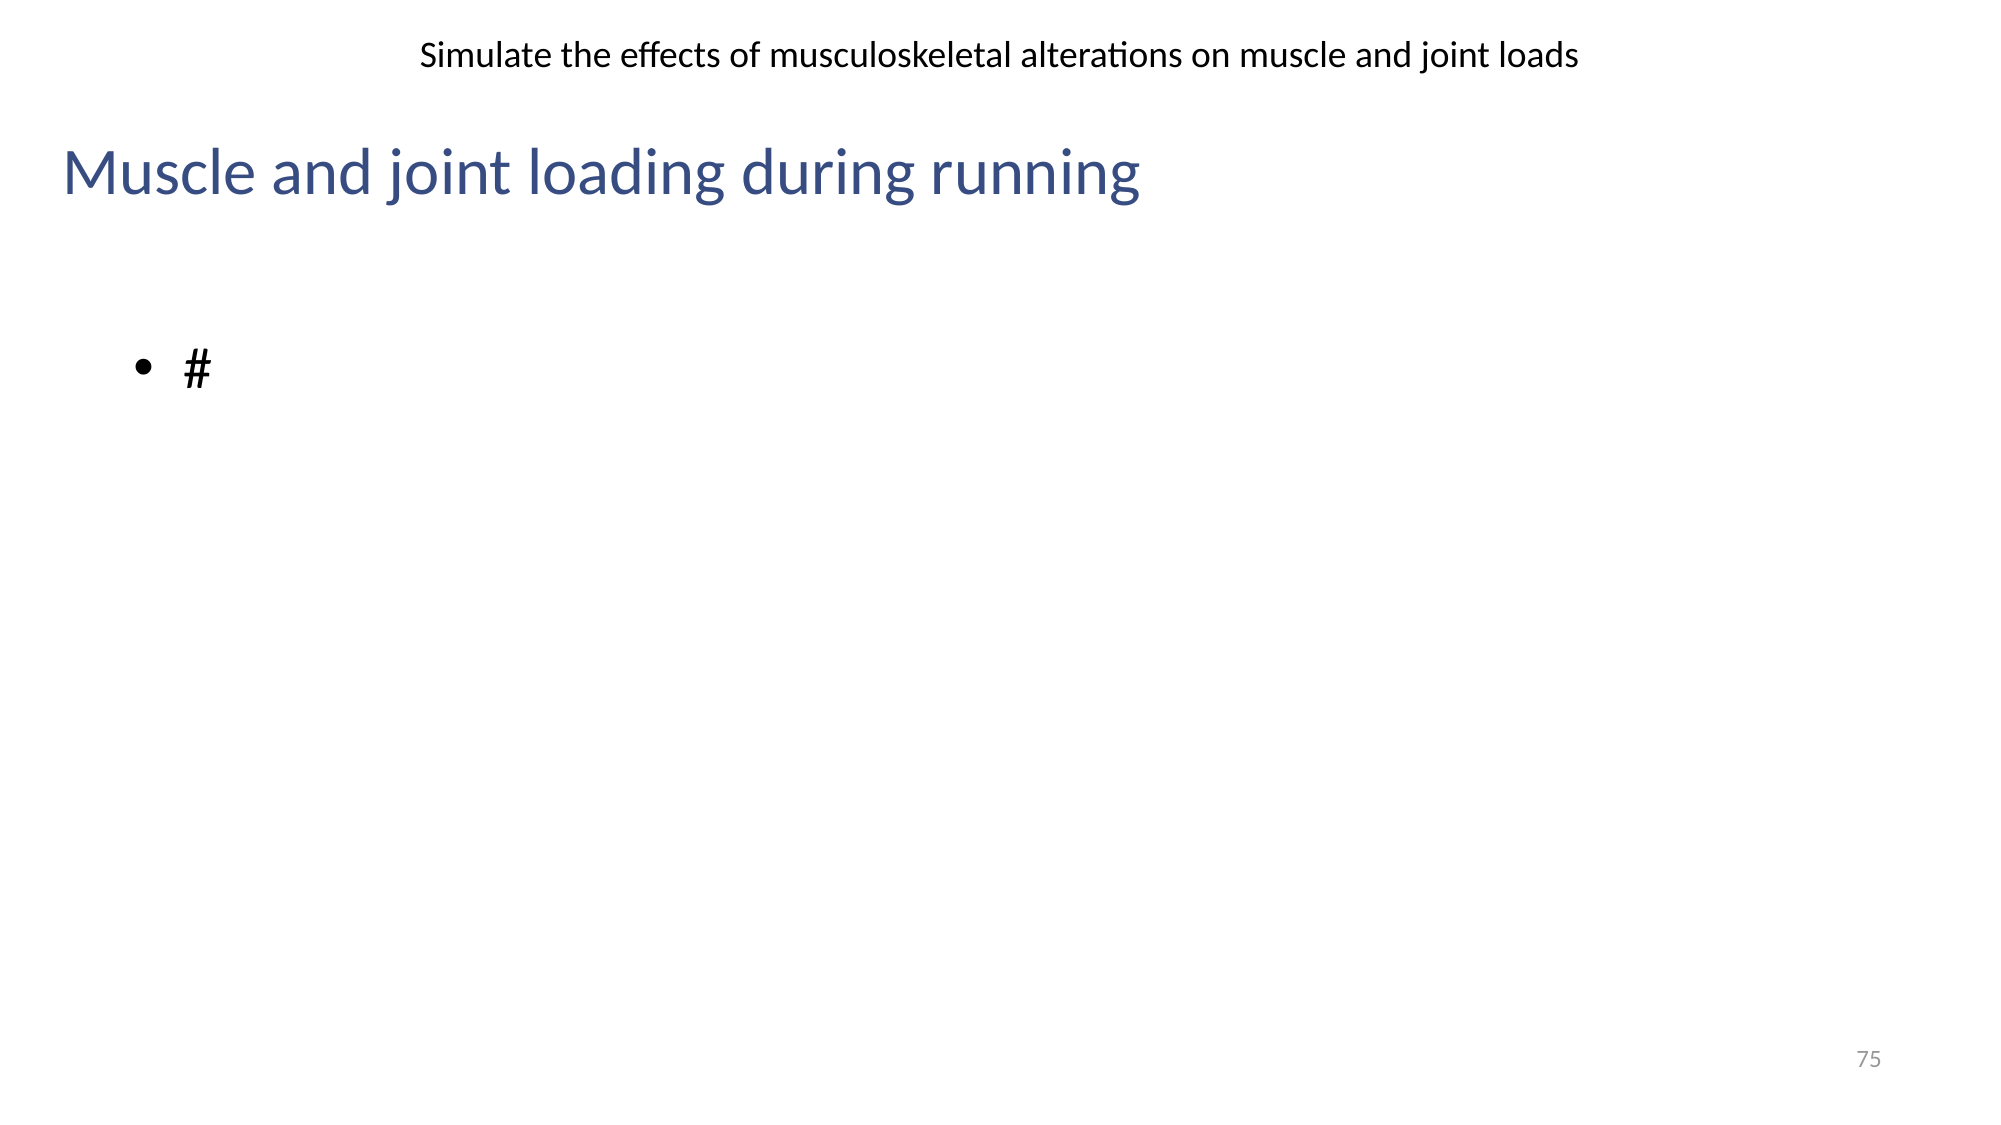

Simulate the effects of musculoskeletal alterations on muscle and joint loads
# Muscle and joint loading during running
 #
75